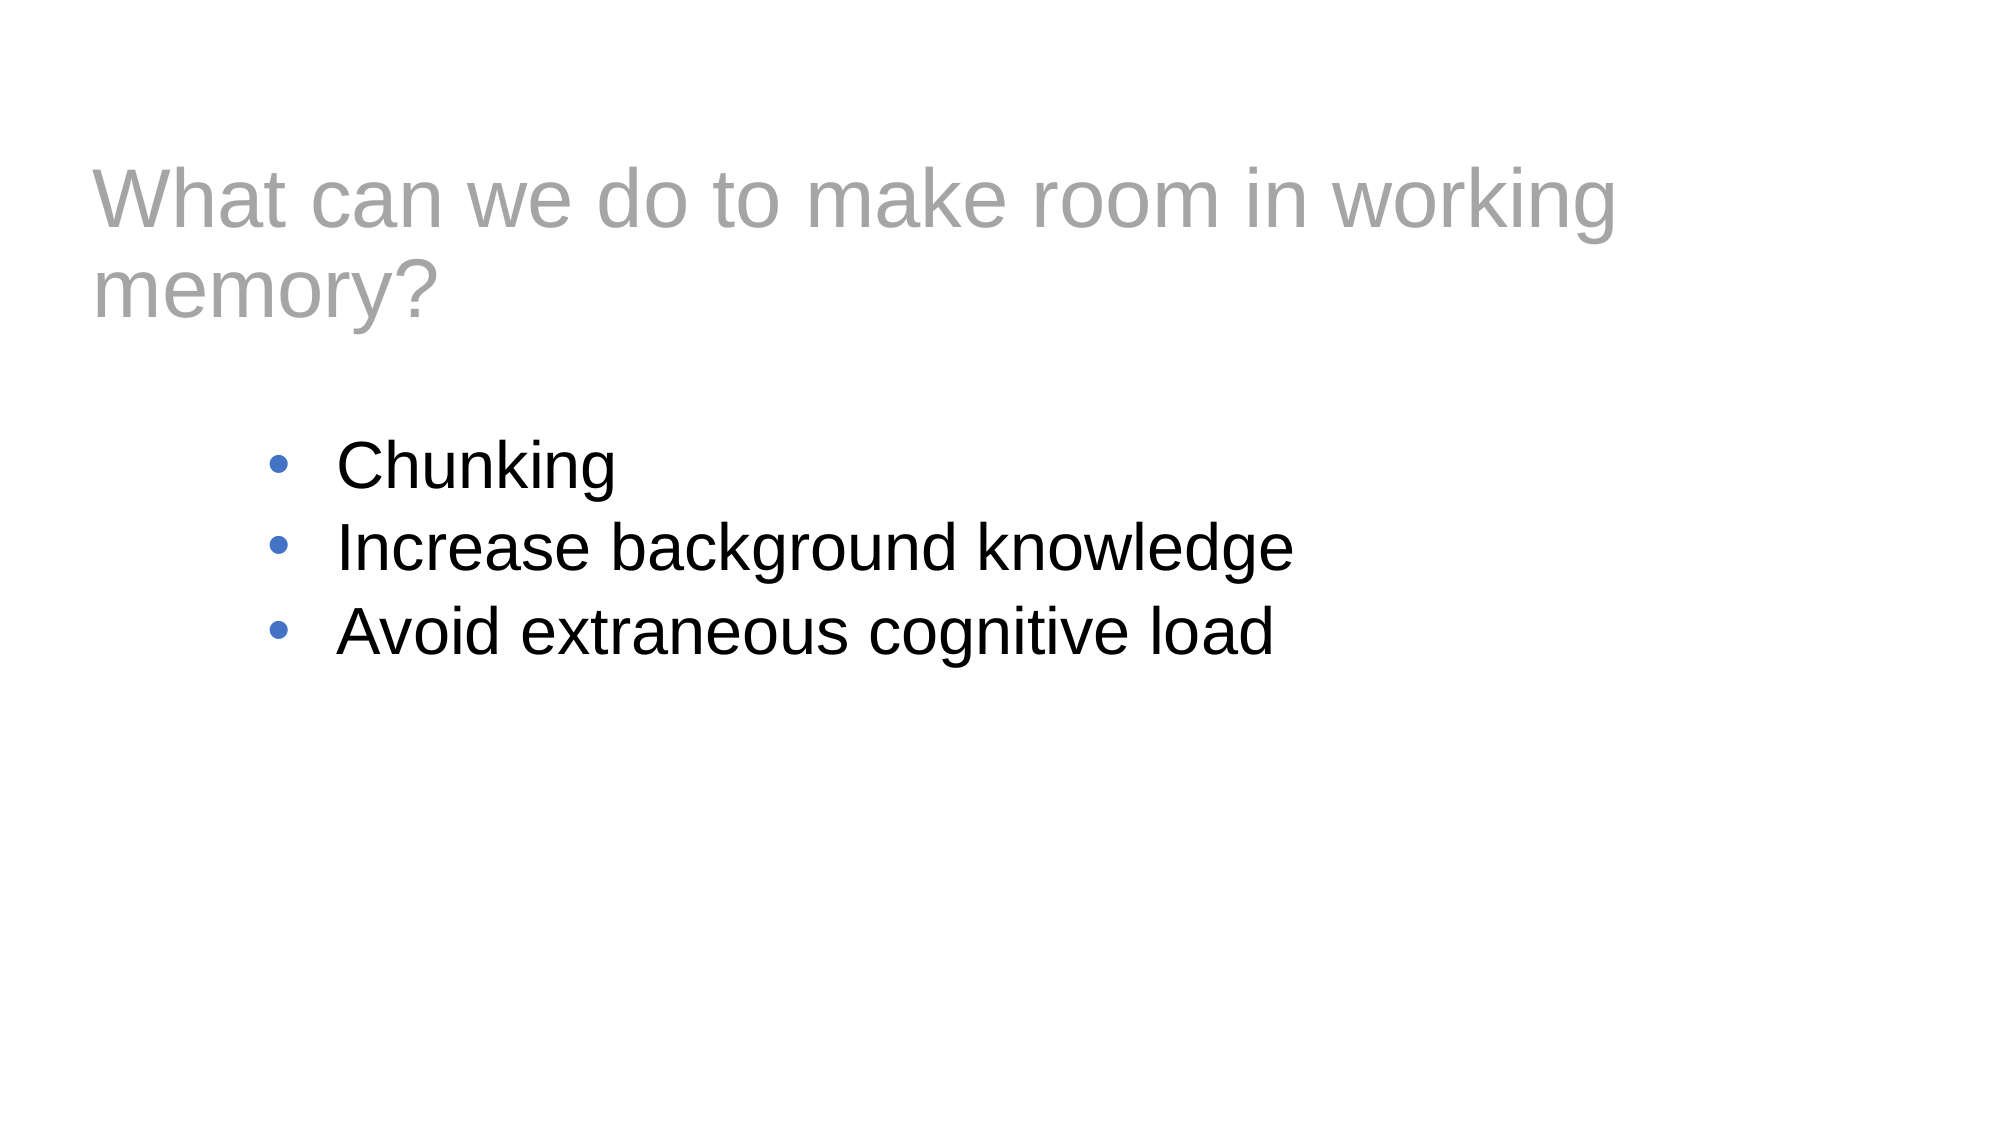

# What can we do to make room in working memory?

Chunking
Increase background knowledge
Avoid extraneous cognitive load